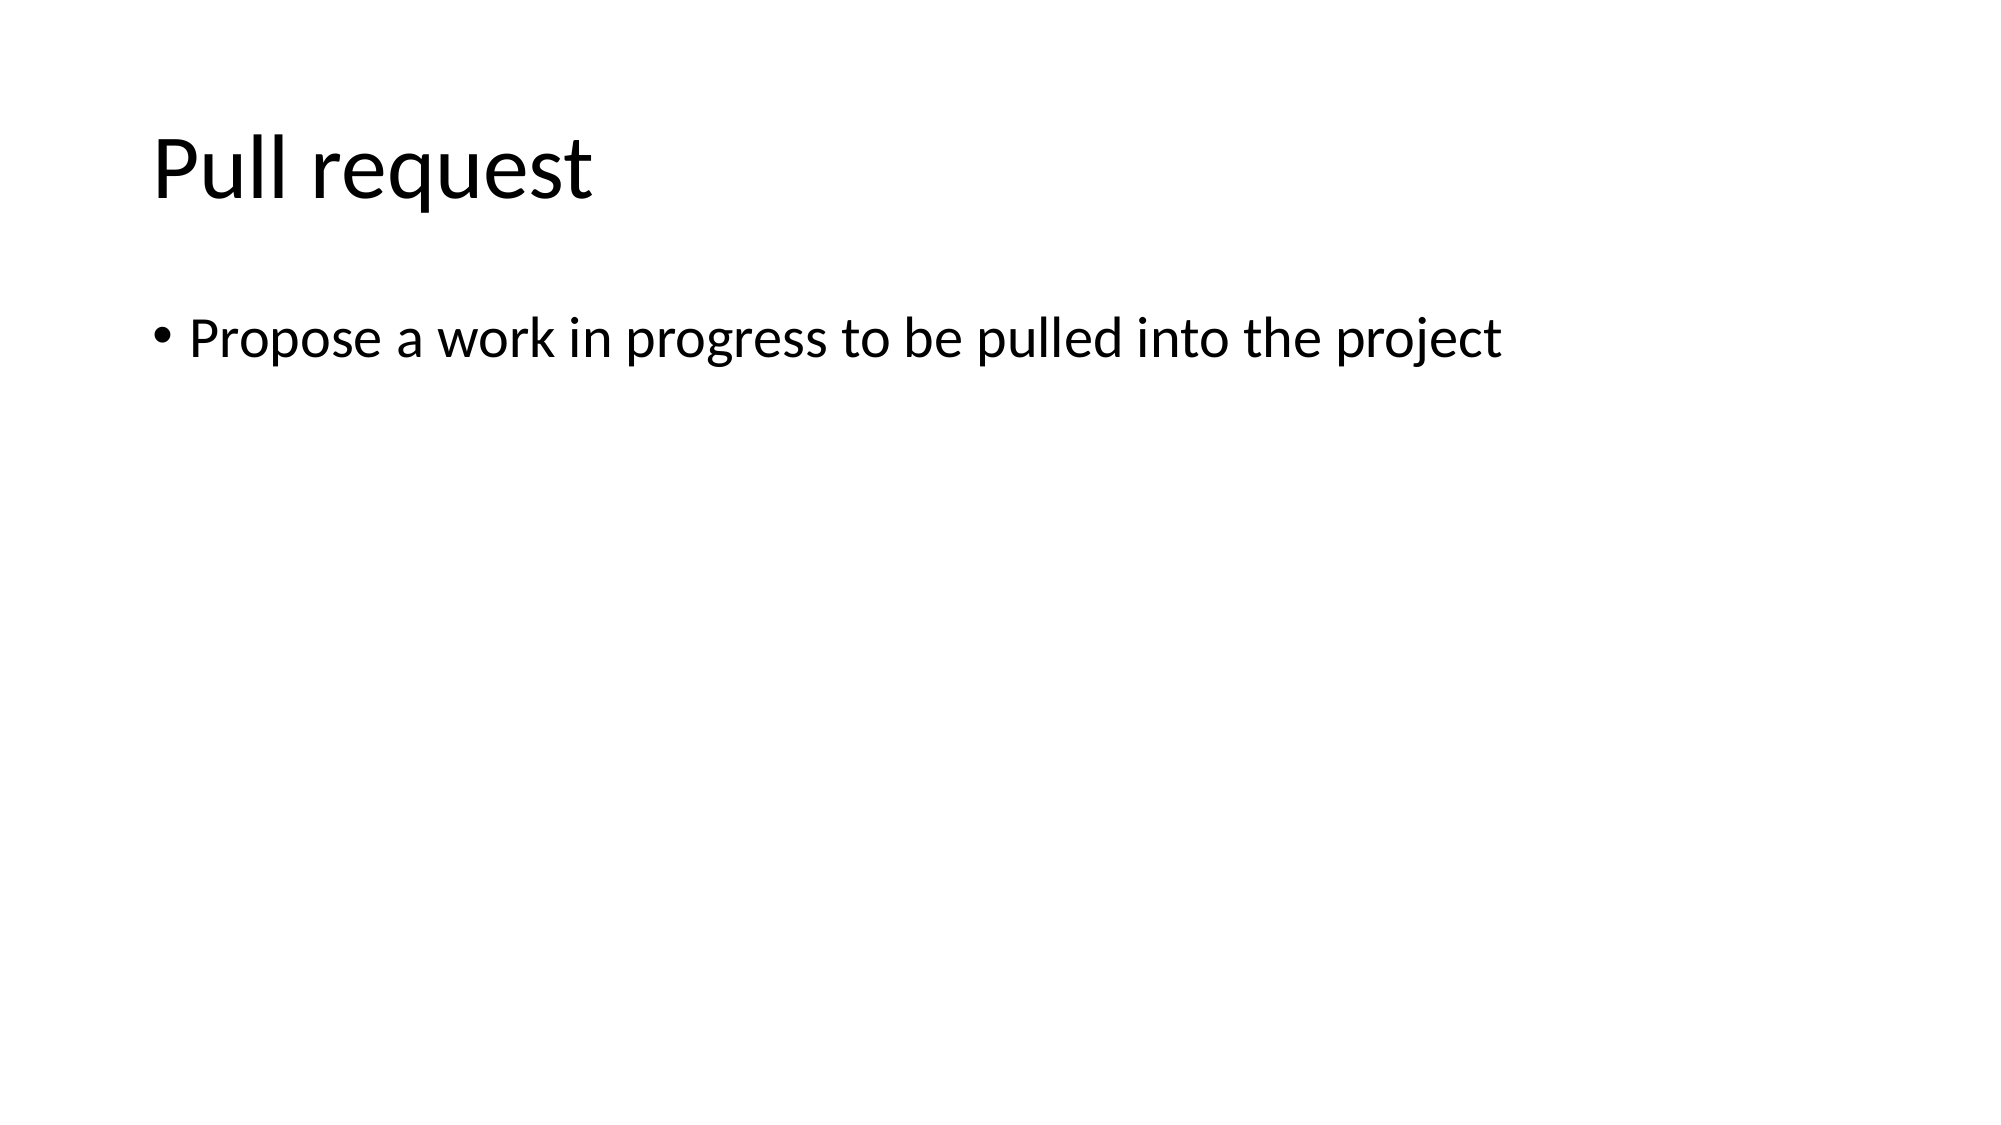

# Pull request
Propose a work in progress to be pulled into the project